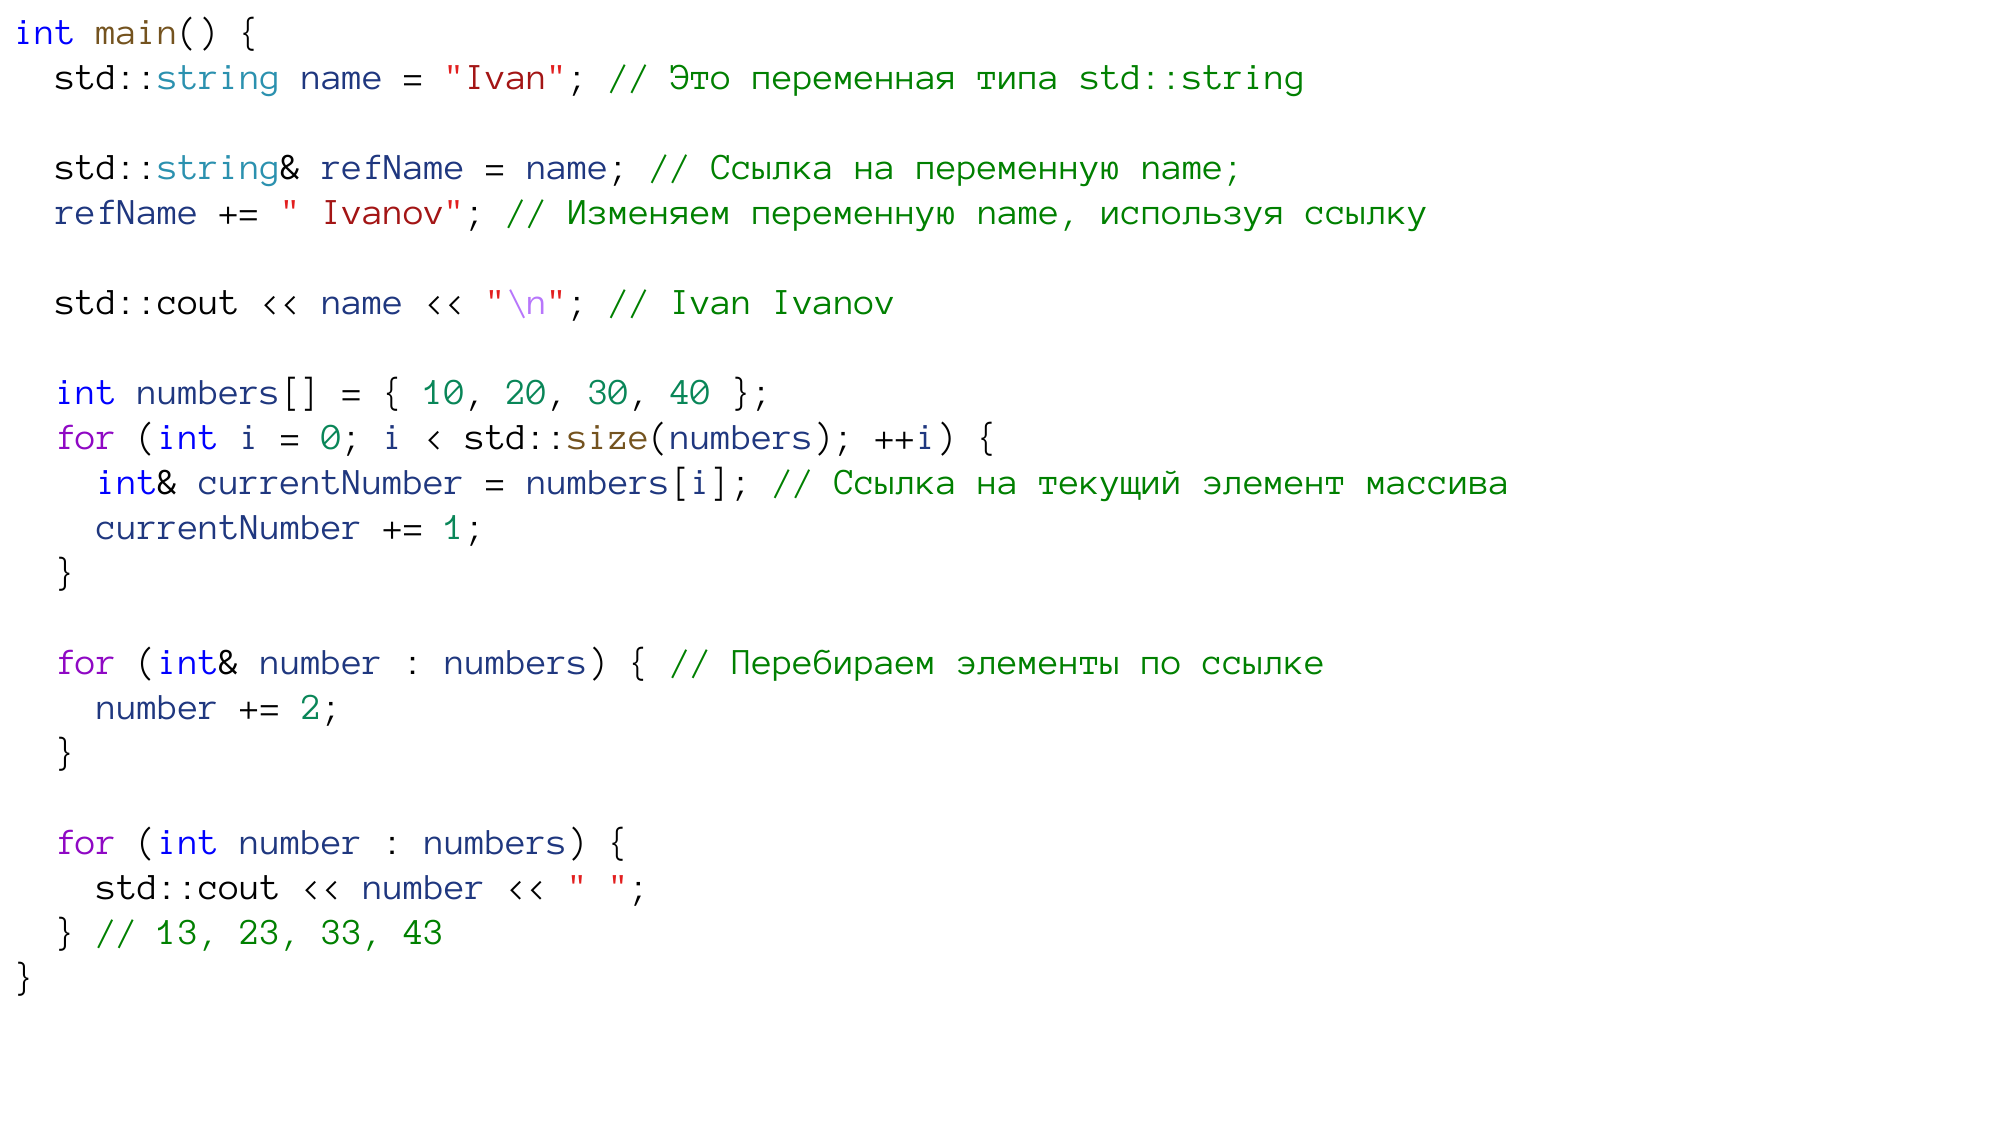

int main() {
  std::string name = "Ivan"; // Это переменная типа std::string

  std::string& refName = name; // Ссылка на переменную name;
  refName += " Ivanov"; // Изменяем переменную name, используя ссылку

  std::cout << name << "\n"; // Ivan Ivanov

  int numbers[] = { 10, 20, 30, 40 };
  for (int i = 0; i < std::size(numbers); ++i) {
    int& currentNumber = numbers[i]; // Ссылка на текущий элемент массива
    currentNumber += 1;
  }

  for (int& number : numbers) { // Перебираем элементы по ссылке
    number += 2;
  }

  for (int number : numbers) {
    std::cout << number << " ";
  } // 13, 23, 33, 43
}